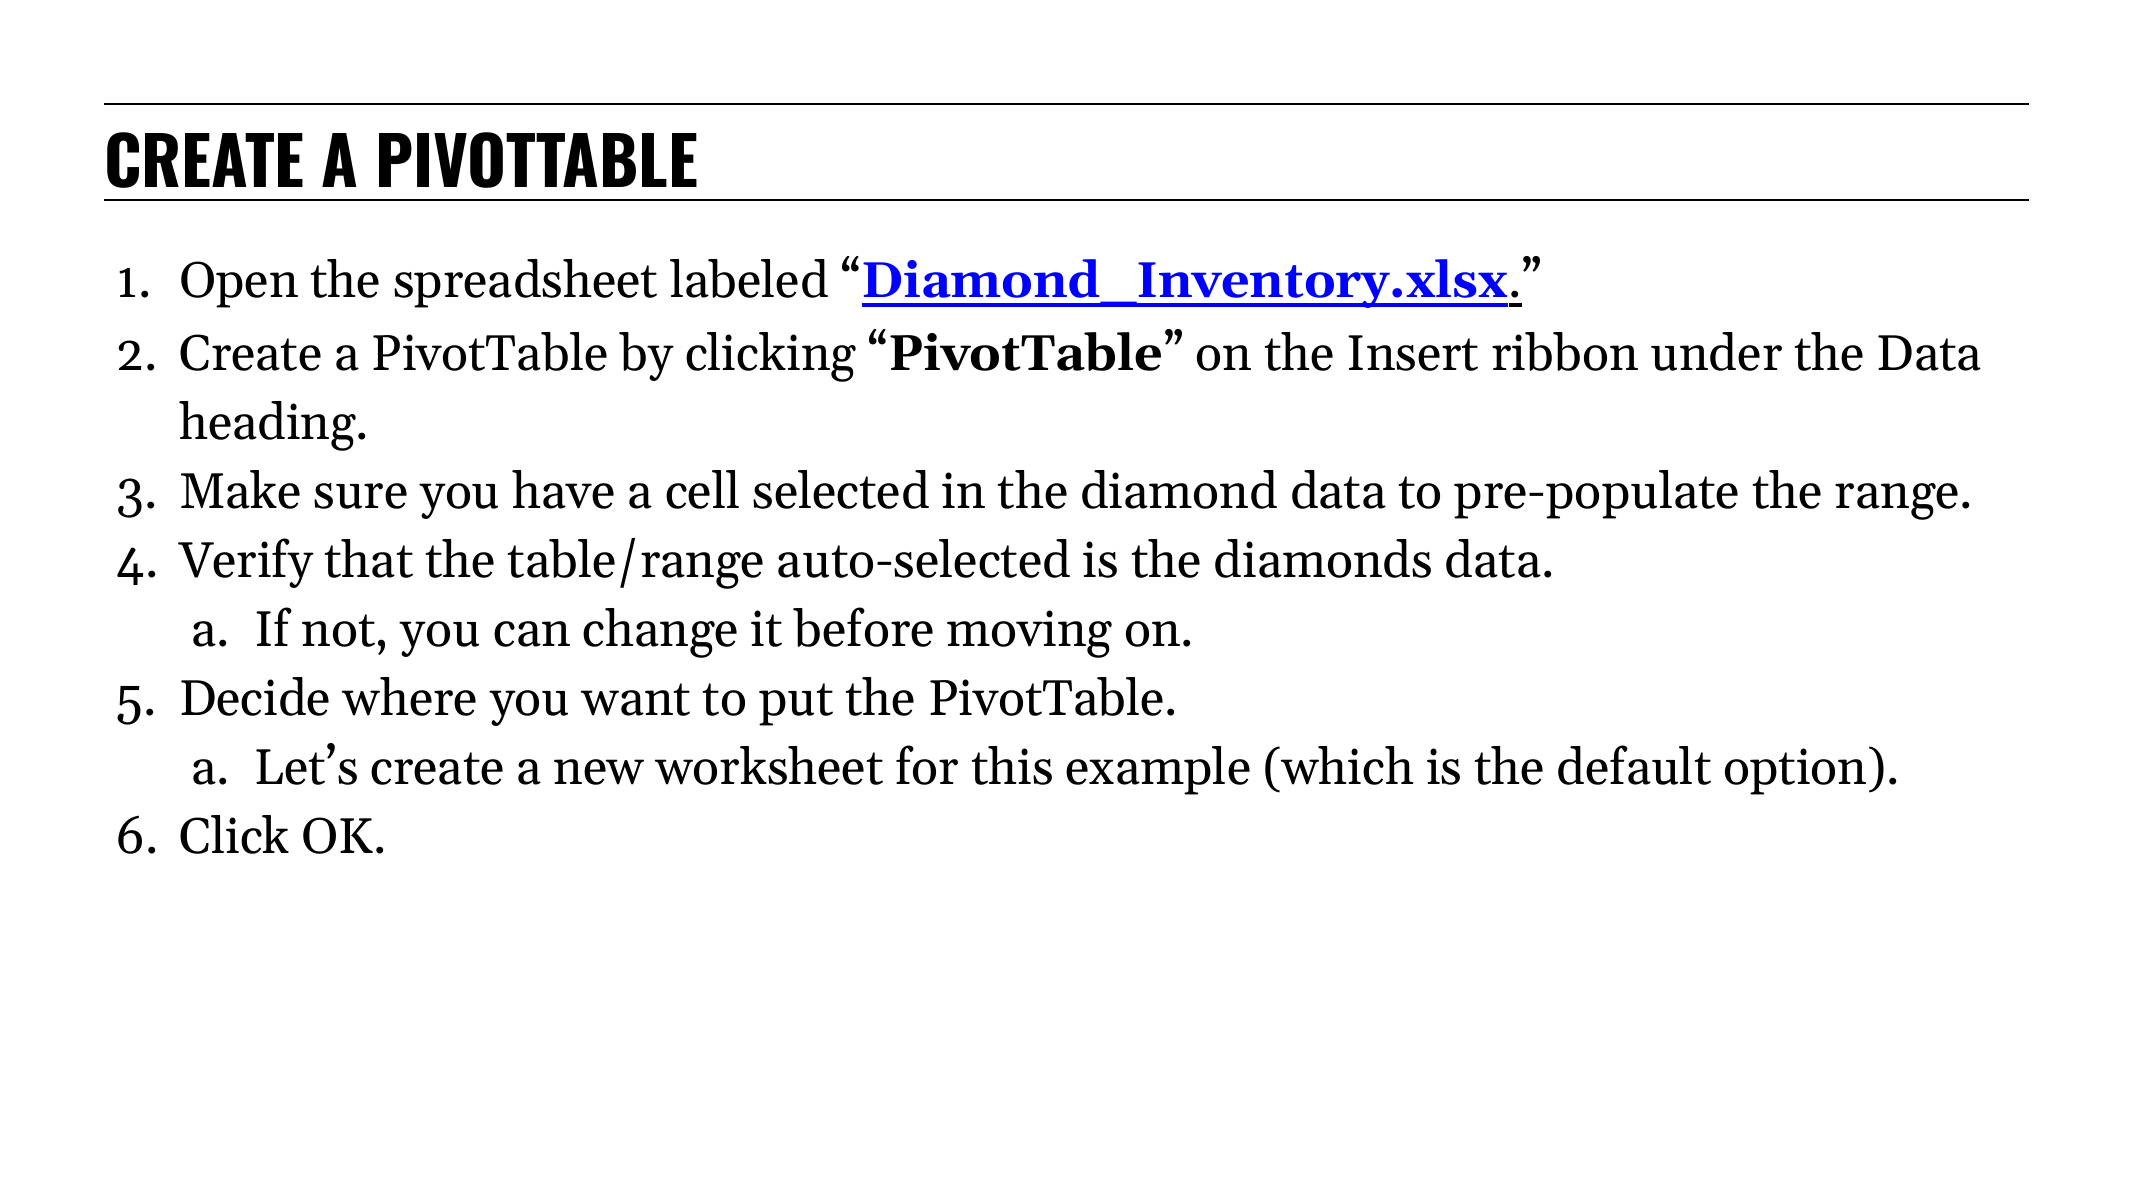

CREATE A PIVOTTABLE
Open the spreadsheet labeled “Diamond_Inventory.xlsx.”
Create a PivotTable by clicking “PivotTable” on the Insert ribbon under the Data heading.
Make sure you have a cell selected in the diamond data to pre-populate the range.
Verify that the table/range auto-selected is the diamonds data.
If not, you can change it before moving on.
Decide where you want to put the PivotTable.
Let’s create a new worksheet for this example (which is the default option).
Click OK.